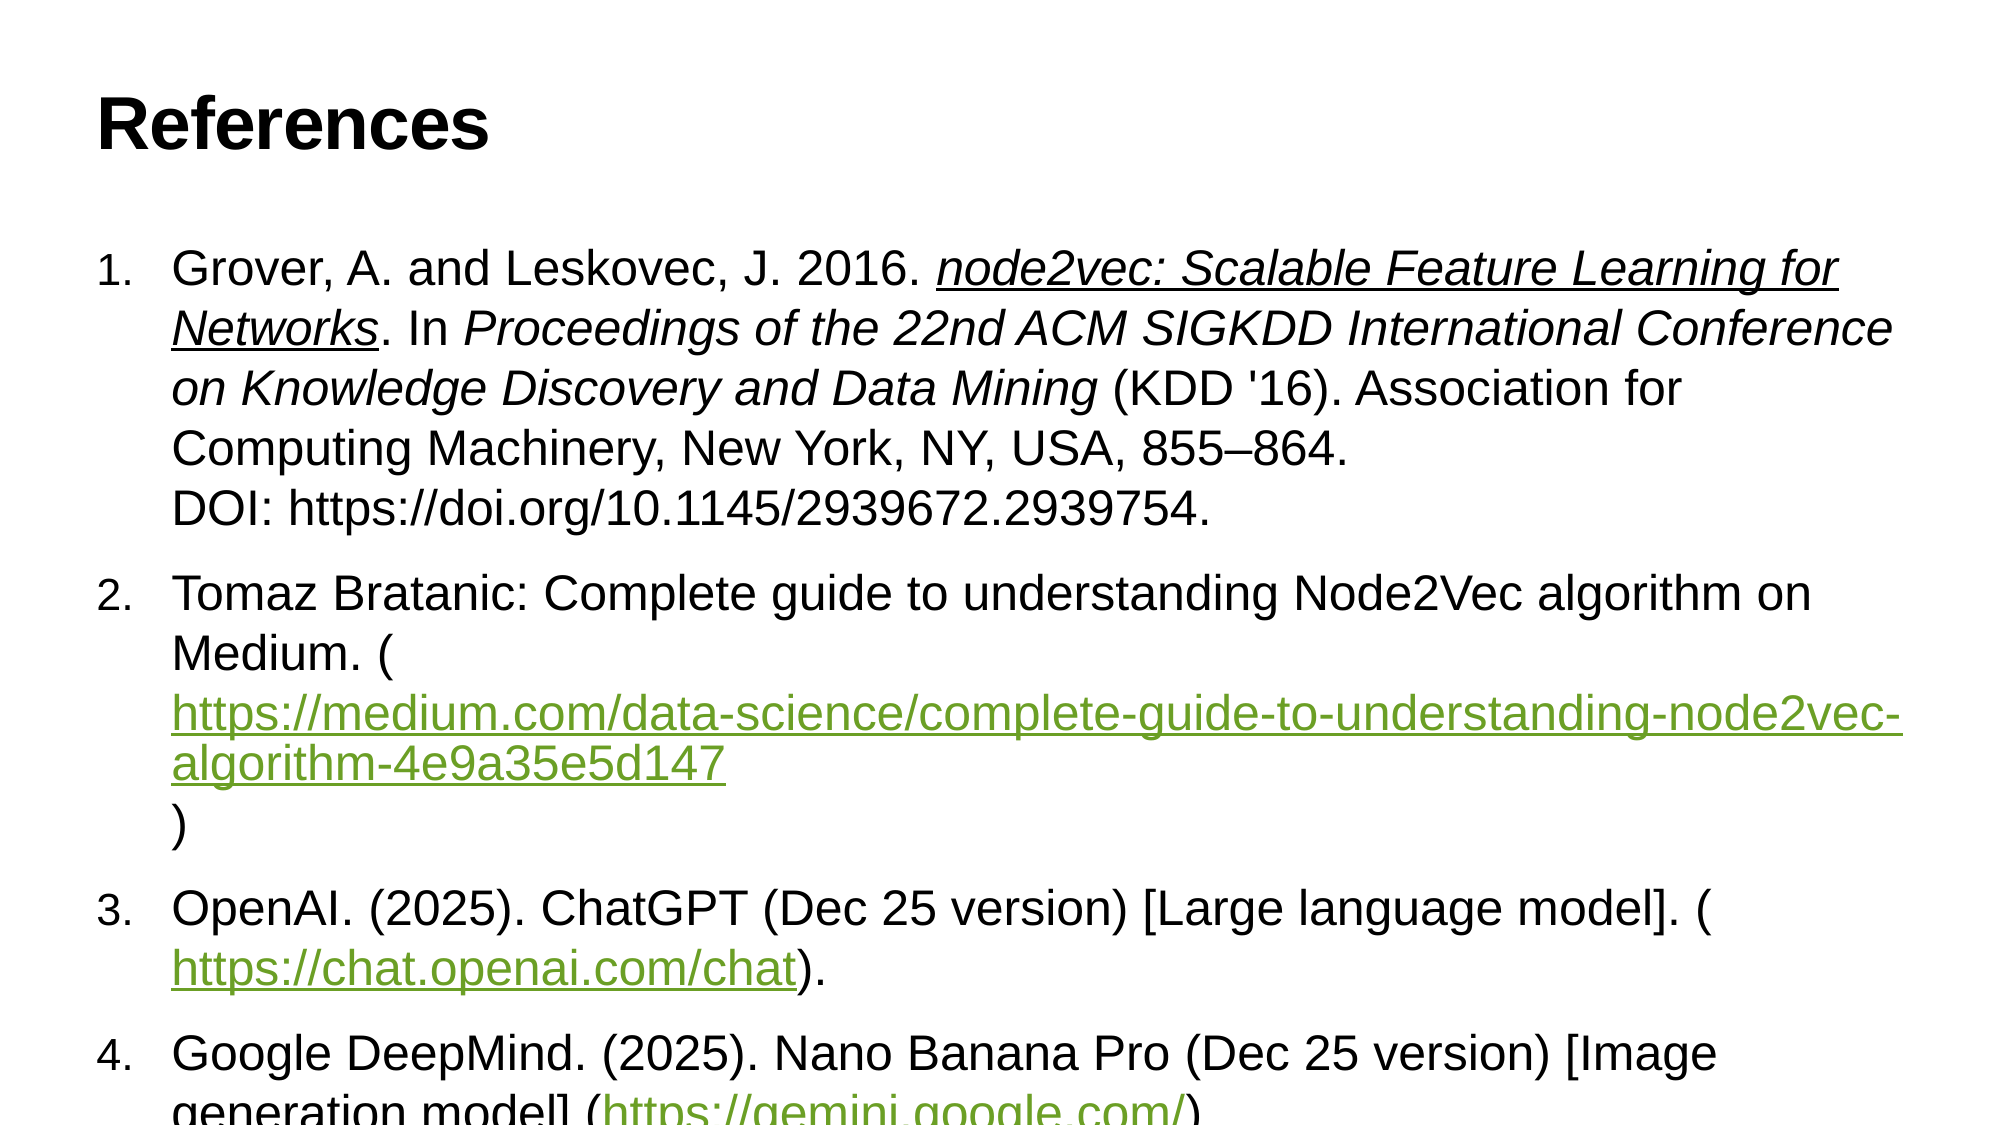

# References
Grover, A. and Leskovec, J. 2016. node2vec: Scalable Feature Learning for Networks. In Proceedings of the 22nd ACM SIGKDD International Conference on Knowledge Discovery and Data Mining (KDD '16). Association for Computing Machinery, New York, NY, USA, 855–864. DOI: https://doi.org/10.1145/2939672.2939754.
Tomaz Bratanic: Complete guide to understanding Node2Vec algorithm on Medium. (https://medium.com/data-science/complete-guide-to-understanding-node2vec-algorithm-4e9a35e5d147)
OpenAI. (2025). ChatGPT (Dec 25 version) [Large language model]. (https://chat.openai.com/chat).
Google DeepMind. (2025). Nano Banana Pro (Dec 25 version) [Image generation model] (https://gemini.google.com/)